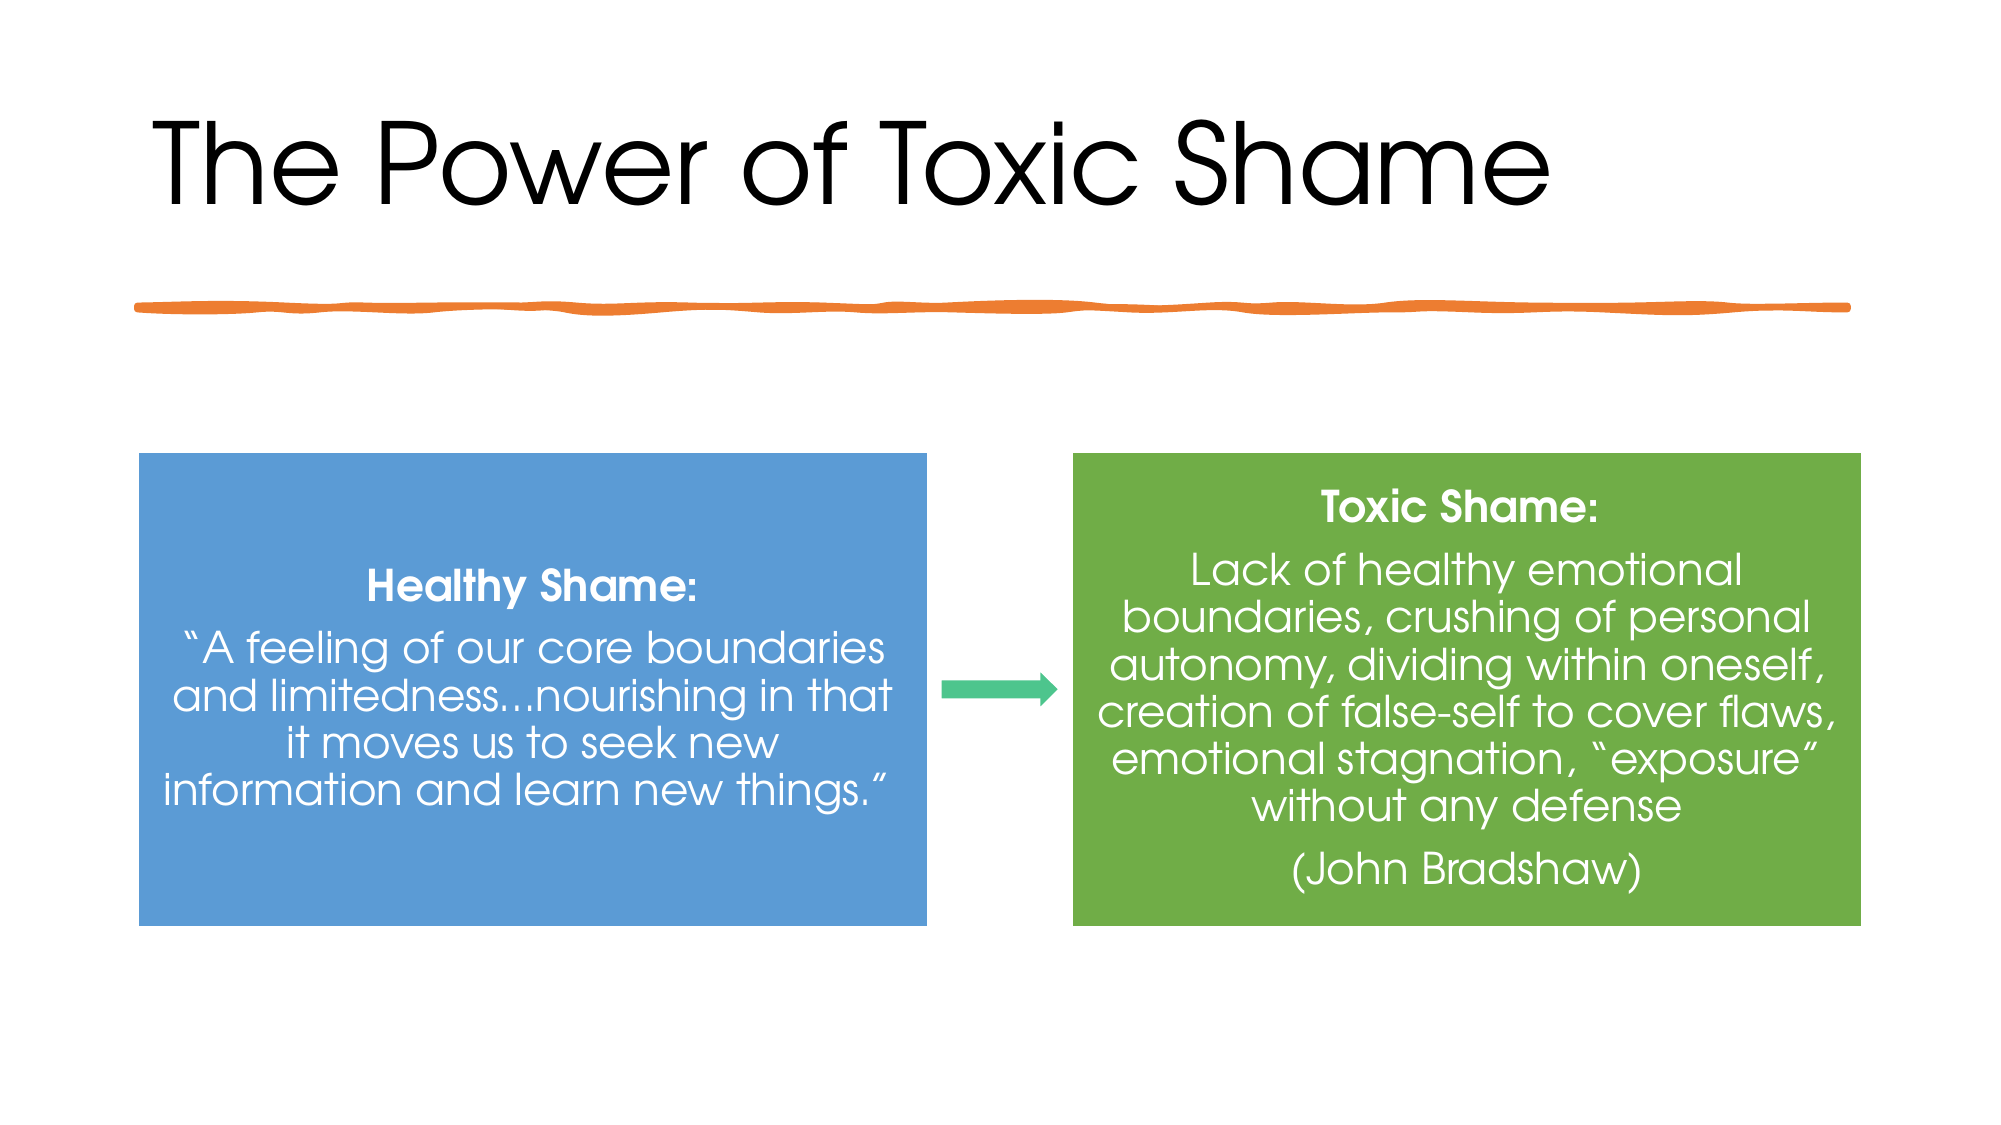

# The Power of Toxic Shame

Healthy Shame:
“A feeling of our core boundaries and limitedness…nourishing in that it moves us to seek new information and learn new things.”
Toxic Shame:
Lack of healthy emotional boundaries, crushing of personal autonomy, dividing within oneself, creation of false-self to cover flaws, emotional stagnation, “exposure” without any defense
(John Bradshaw)